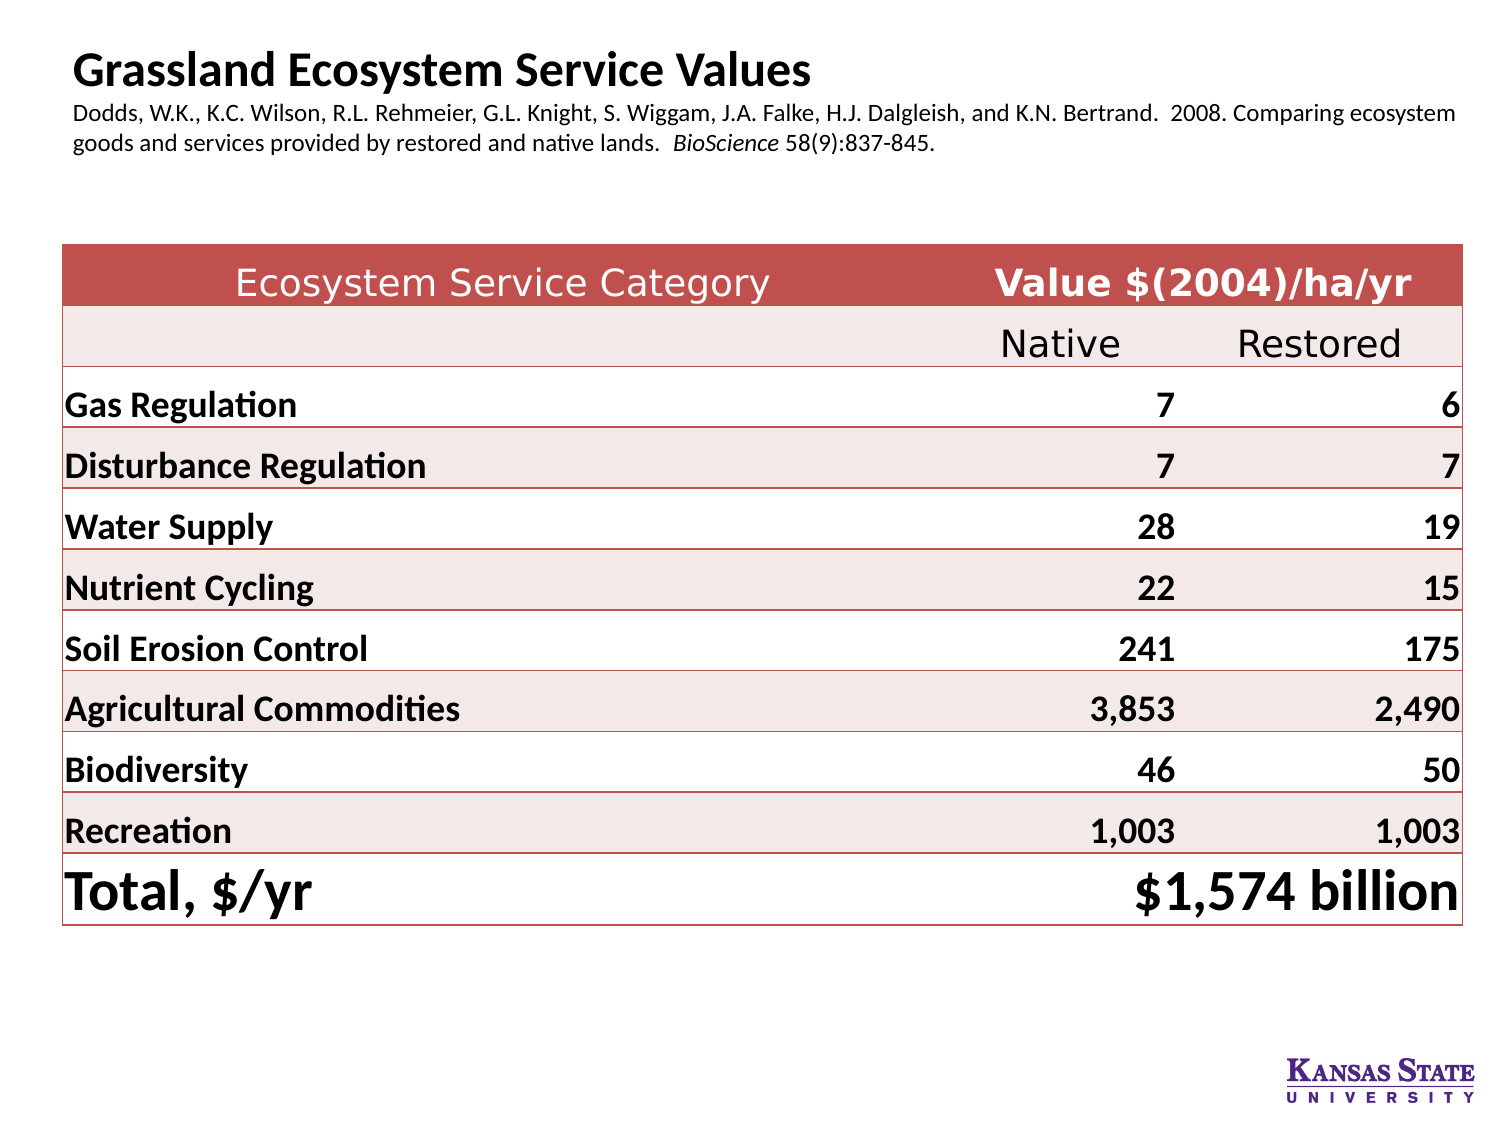

Grassland Ecosystem Service Values
Dodds, W.K., K.C. Wilson, R.L. Rehmeier, G.L. Knight, S. Wiggam, J.A. Falke, H.J. Dalgleish, and K.N. Bertrand.  2008. Comparing ecosystem
goods and services provided by restored and native lands.  BioScience 58(9):837-845.

| Ecosystem Service Category | Value $(2004)/ha/yr |  |
| --- | --- | --- |
|  | Native | Restored |
| Gas Regulation | 7 | 6 |
| Disturbance Regulation | 7 | 7 |
| Water Supply | 28 | 19 |
| Nutrient Cycling | 22 | 15 |
| Soil Erosion Control | 241 | 175 |
| Agricultural Commodities | 3,853 | 2,490 |
| Biodiversity | 46 | 50 |
| Recreation | 1,003 | 1,003 |
| Total, $/yr | $1,574 billion |  |